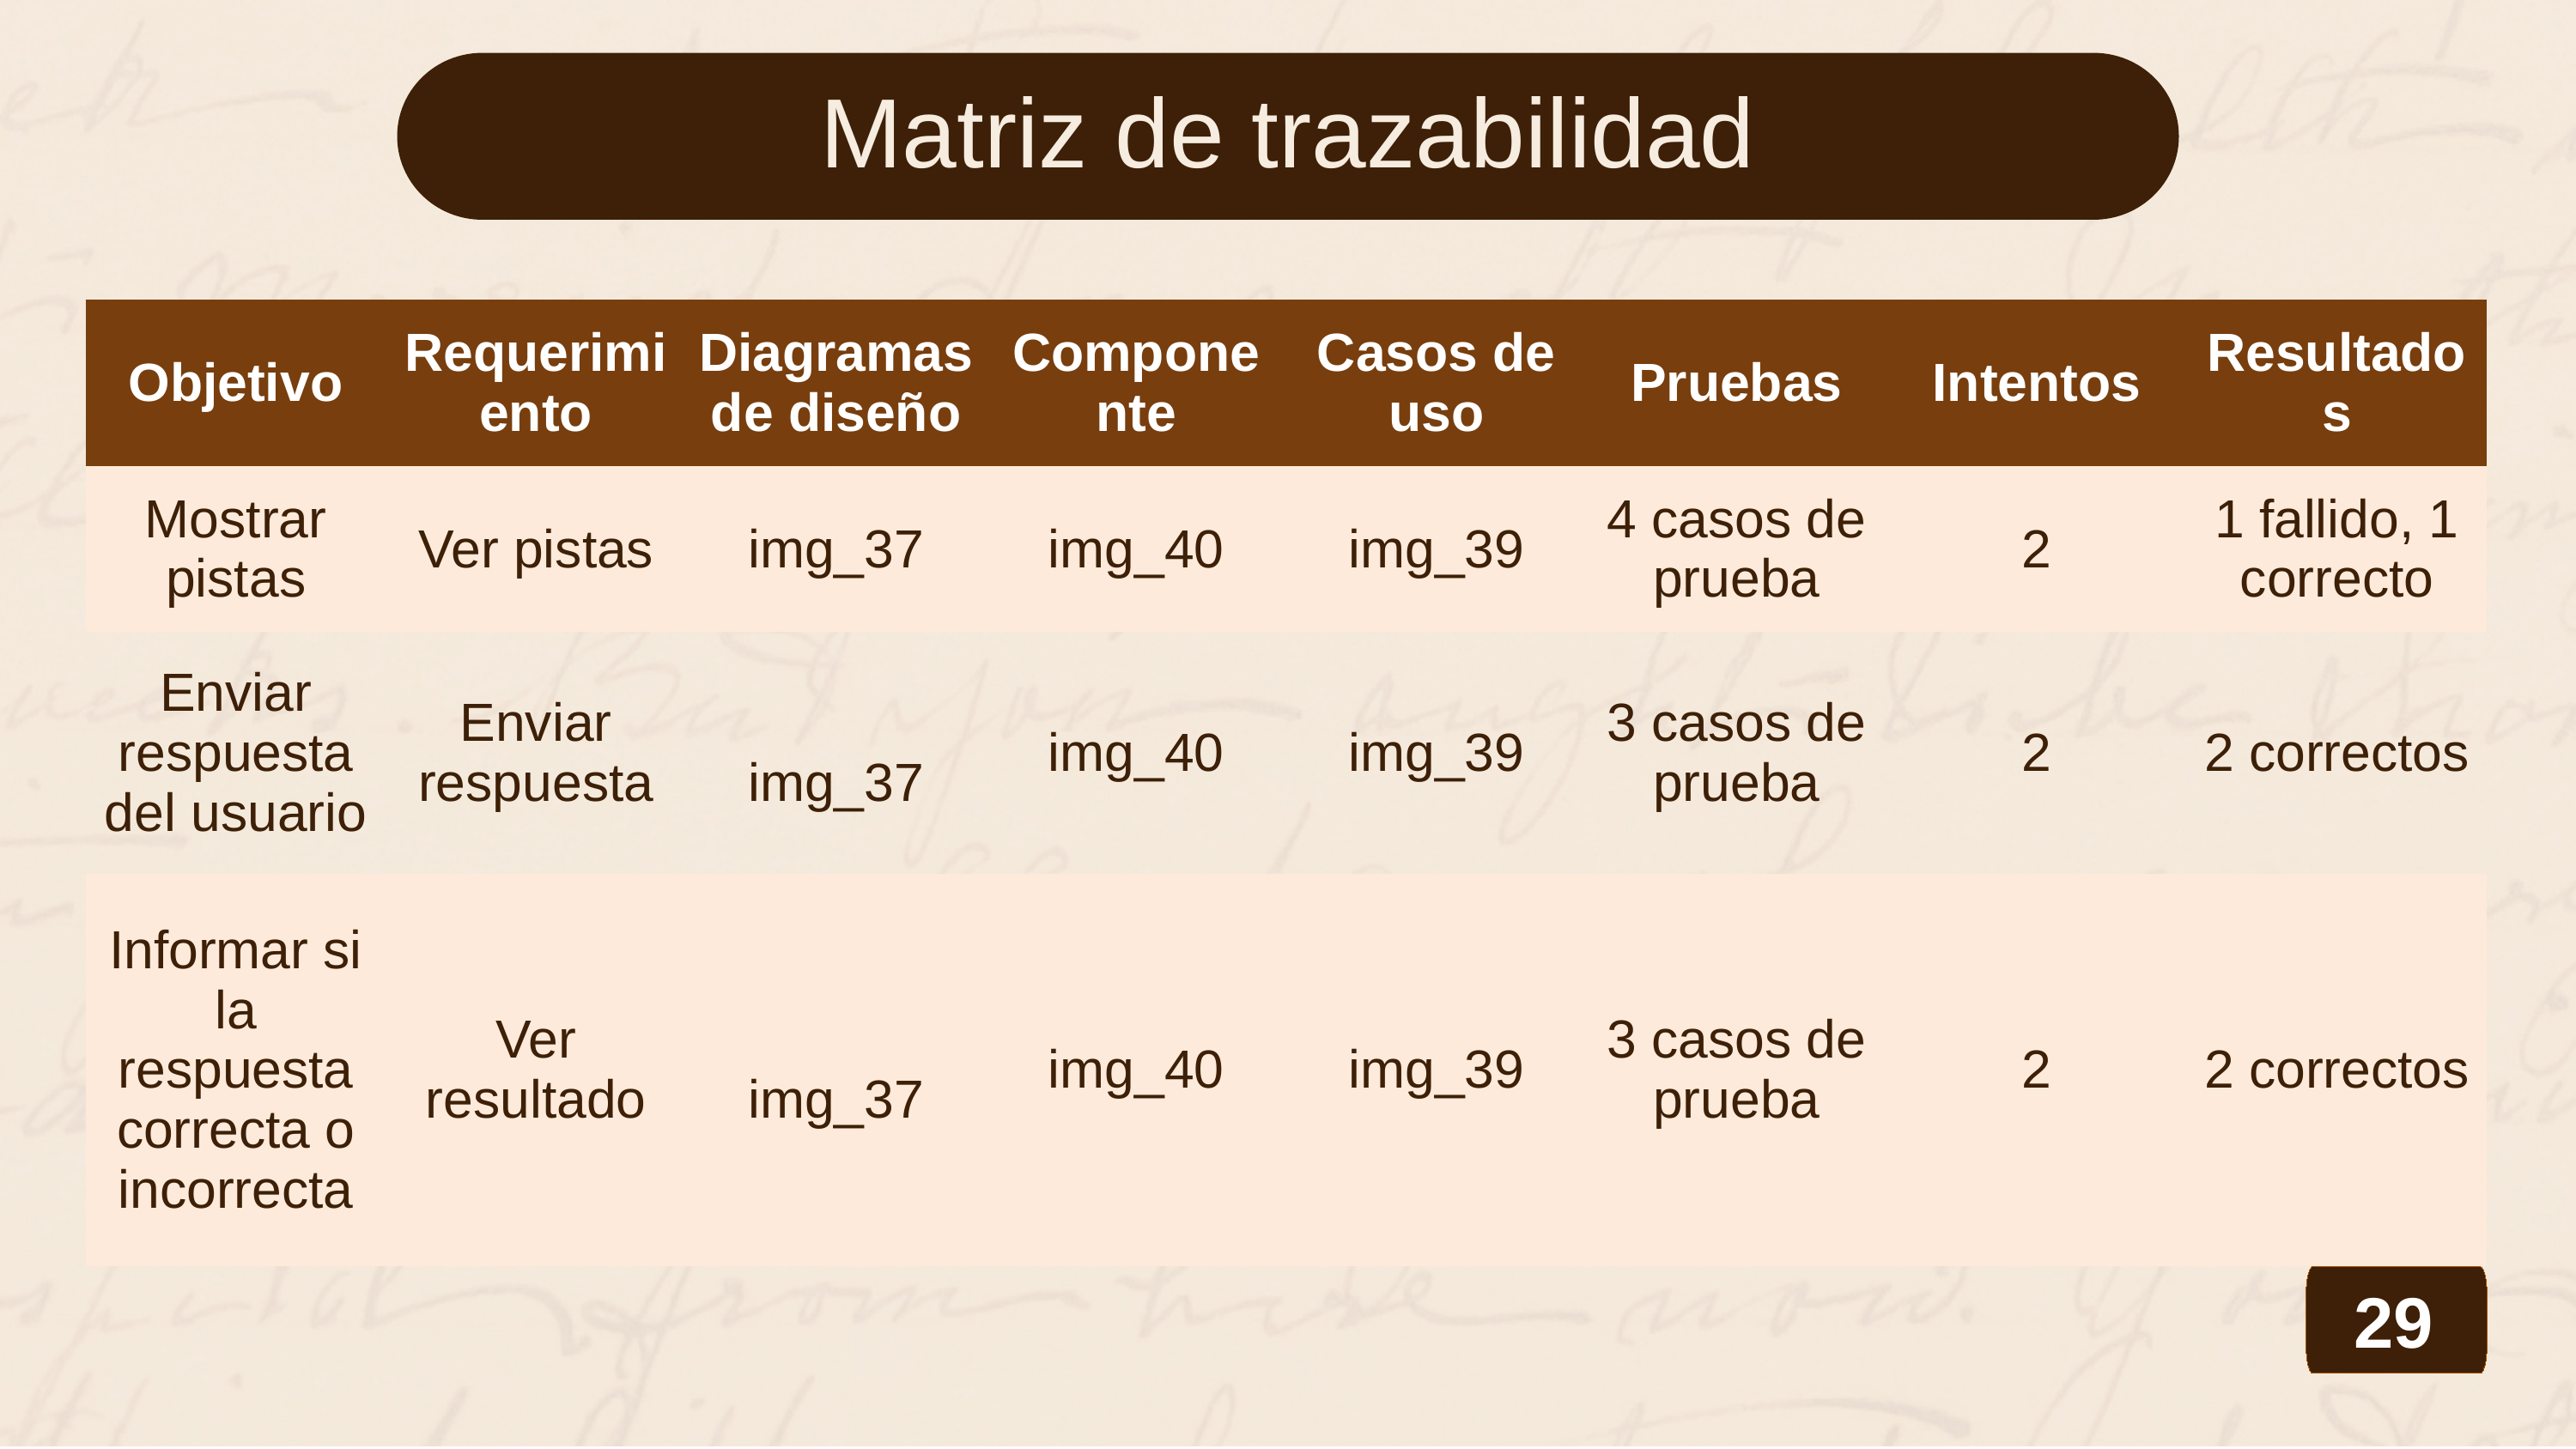

Matriz de trazabilidad
| Objetivo | Requerimiento | Diagramas de diseño | Componente | Casos de uso | Pruebas | Intentos | Resultados |
| --- | --- | --- | --- | --- | --- | --- | --- |
| Mostrar pistas | Ver pistas | img\_37 | img\_40 | img\_39 | 4 casos de prueba | 2 | 1 fallido, 1 correcto |
| Enviar respuesta del usuario | Enviar respuesta | img\_37 | img\_40 | img\_39 | 3 casos de prueba | 2 | 2 correctos |
| Informar si la respuesta correcta o incorrecta | Ver resultado | img\_37 | img\_40 | img\_39 | 3 casos de prueba | 2 | 2 correctos |

29